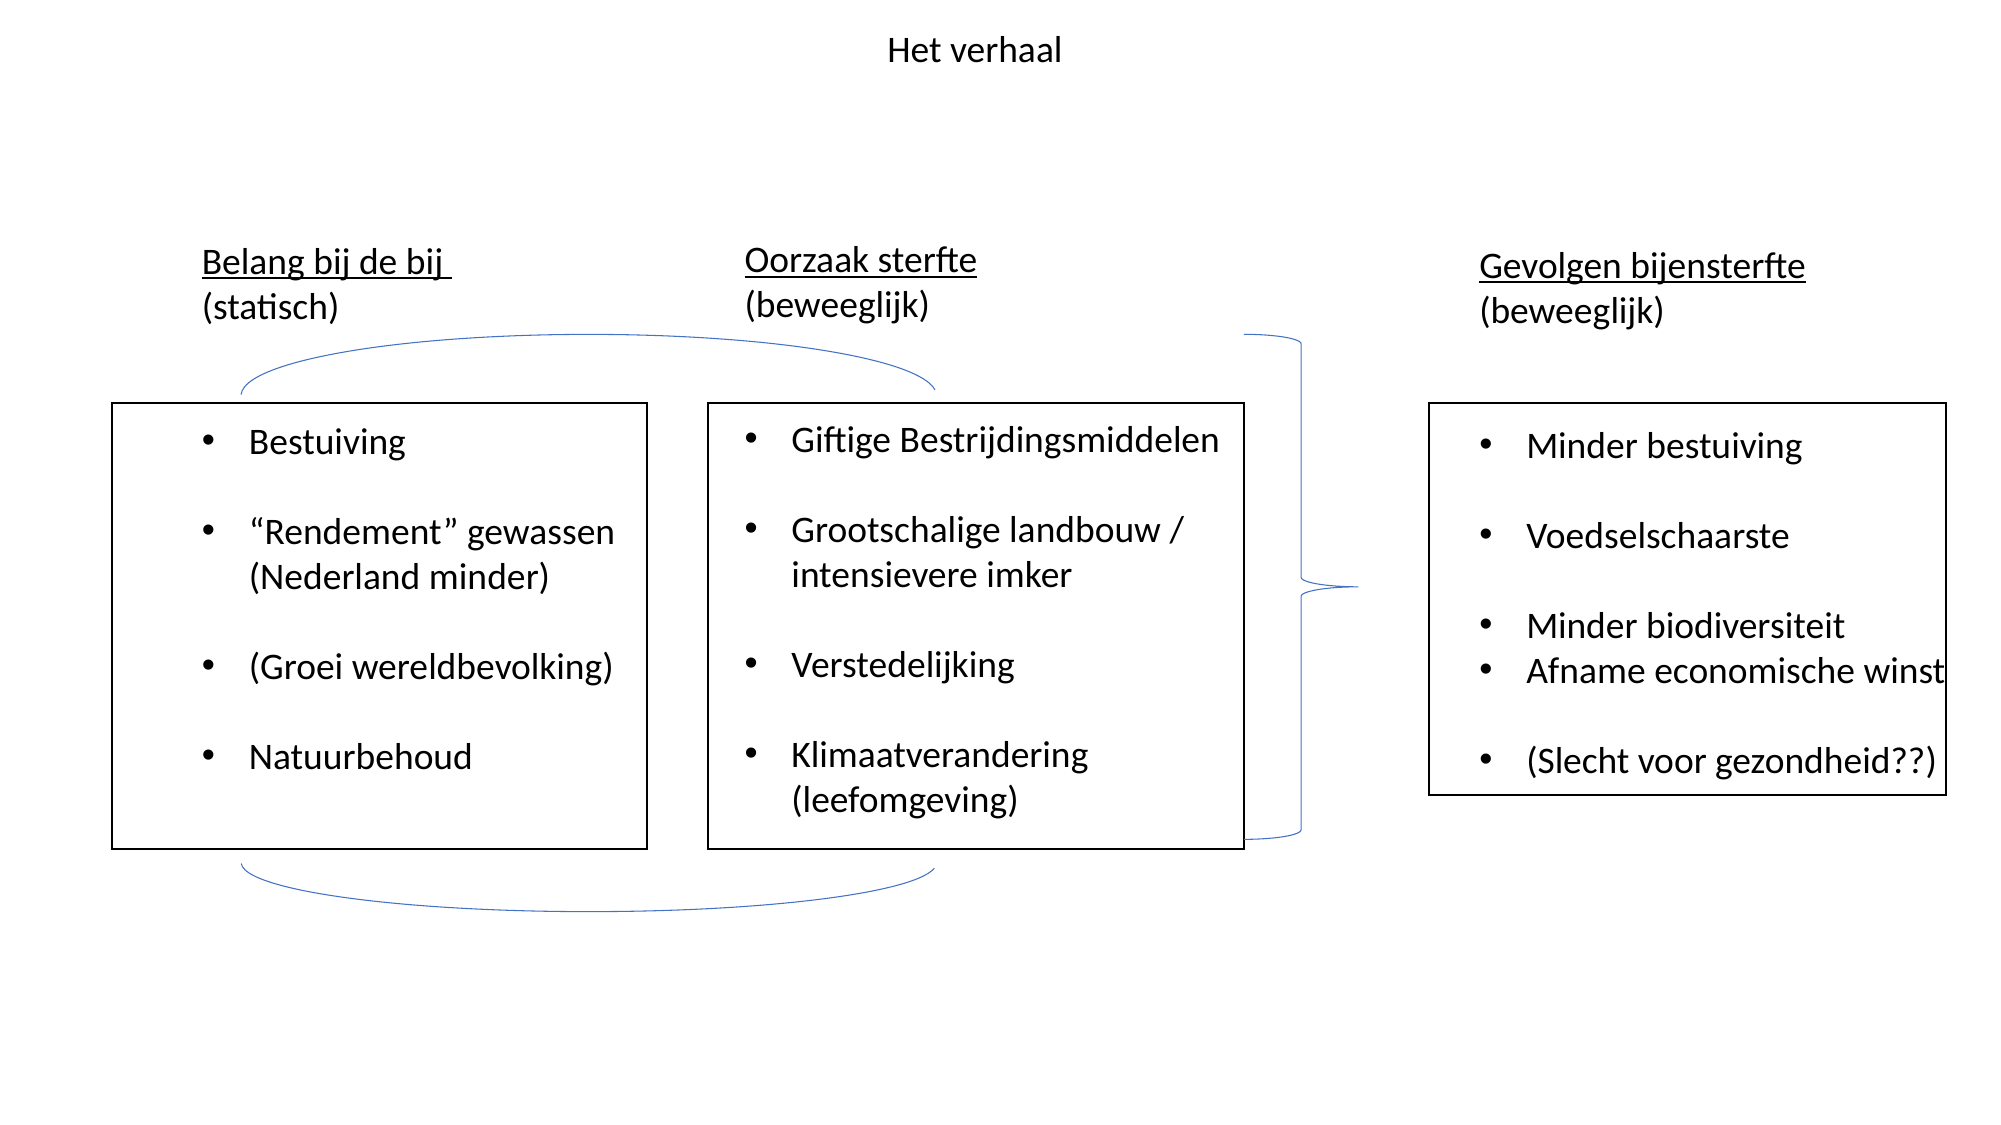

Het verhaal
#
Oorzaak sterfte
(beweeglijk)

Giftige Bestrijdingsmiddelen

Grootschalige landbouw /
intensievere imker

Verstedelijking

Klimaatverandering (leefomgeving)

Belang bij de bij
(statisch)

Bestuiving

“Rendement” gewassen 	 (Nederland minder)

(Groei wereldbevolking)

Natuurbehoud

Gevolgen bijensterfte
(beweeglijk)

Minder bestuiving

Voedselschaarste

Minder biodiversiteit
Afname economische winst

(Slecht voor gezondheid??)